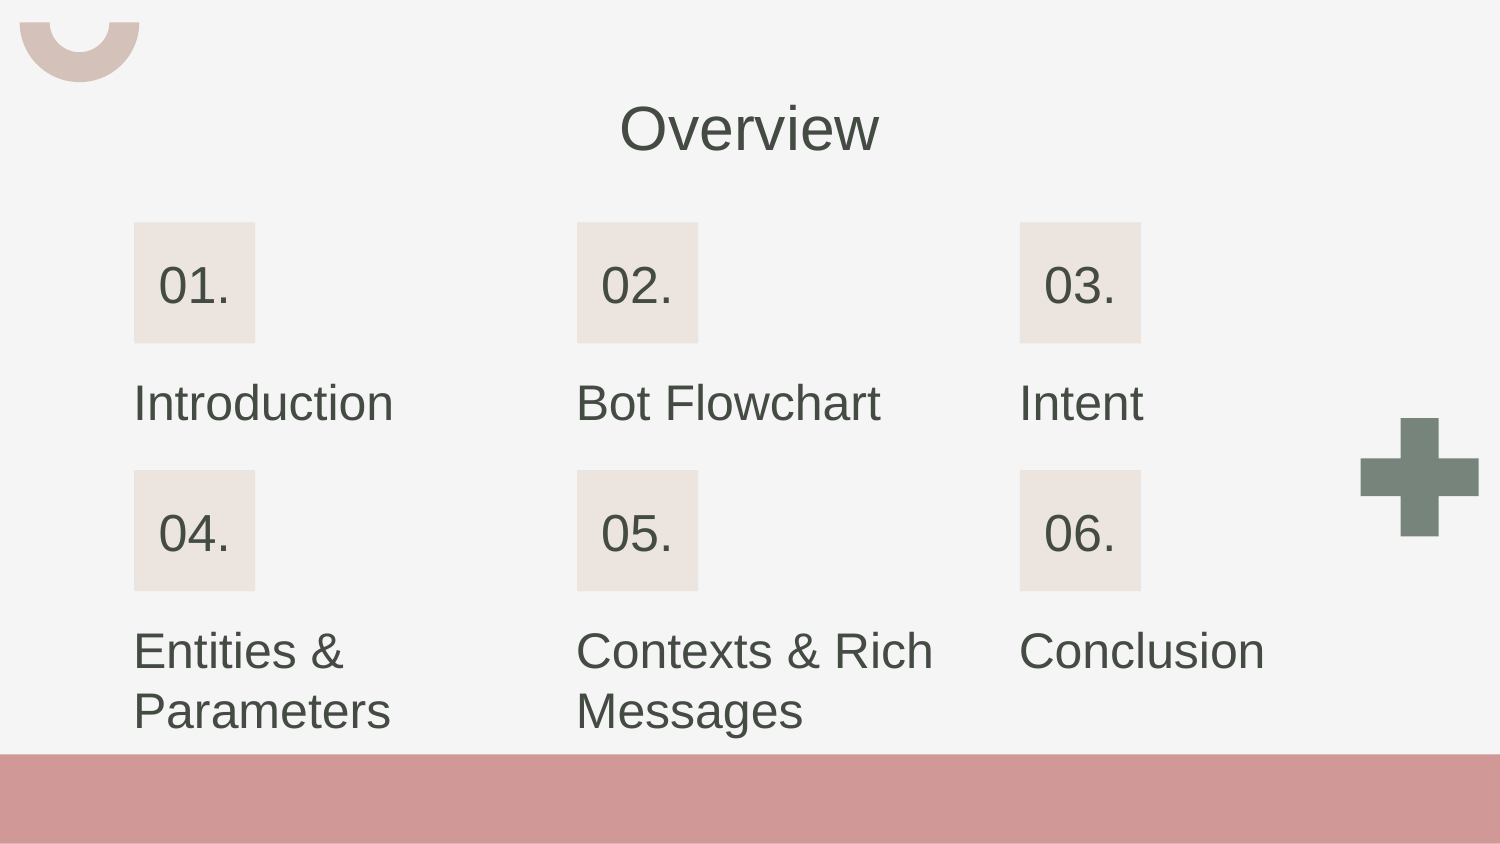

# Overview
01.
02.
03.
Introduction
Bot Flowchart
Intent
04.
05.
06.
Entities & Parameters
Contexts & Rich Messages
Conclusion